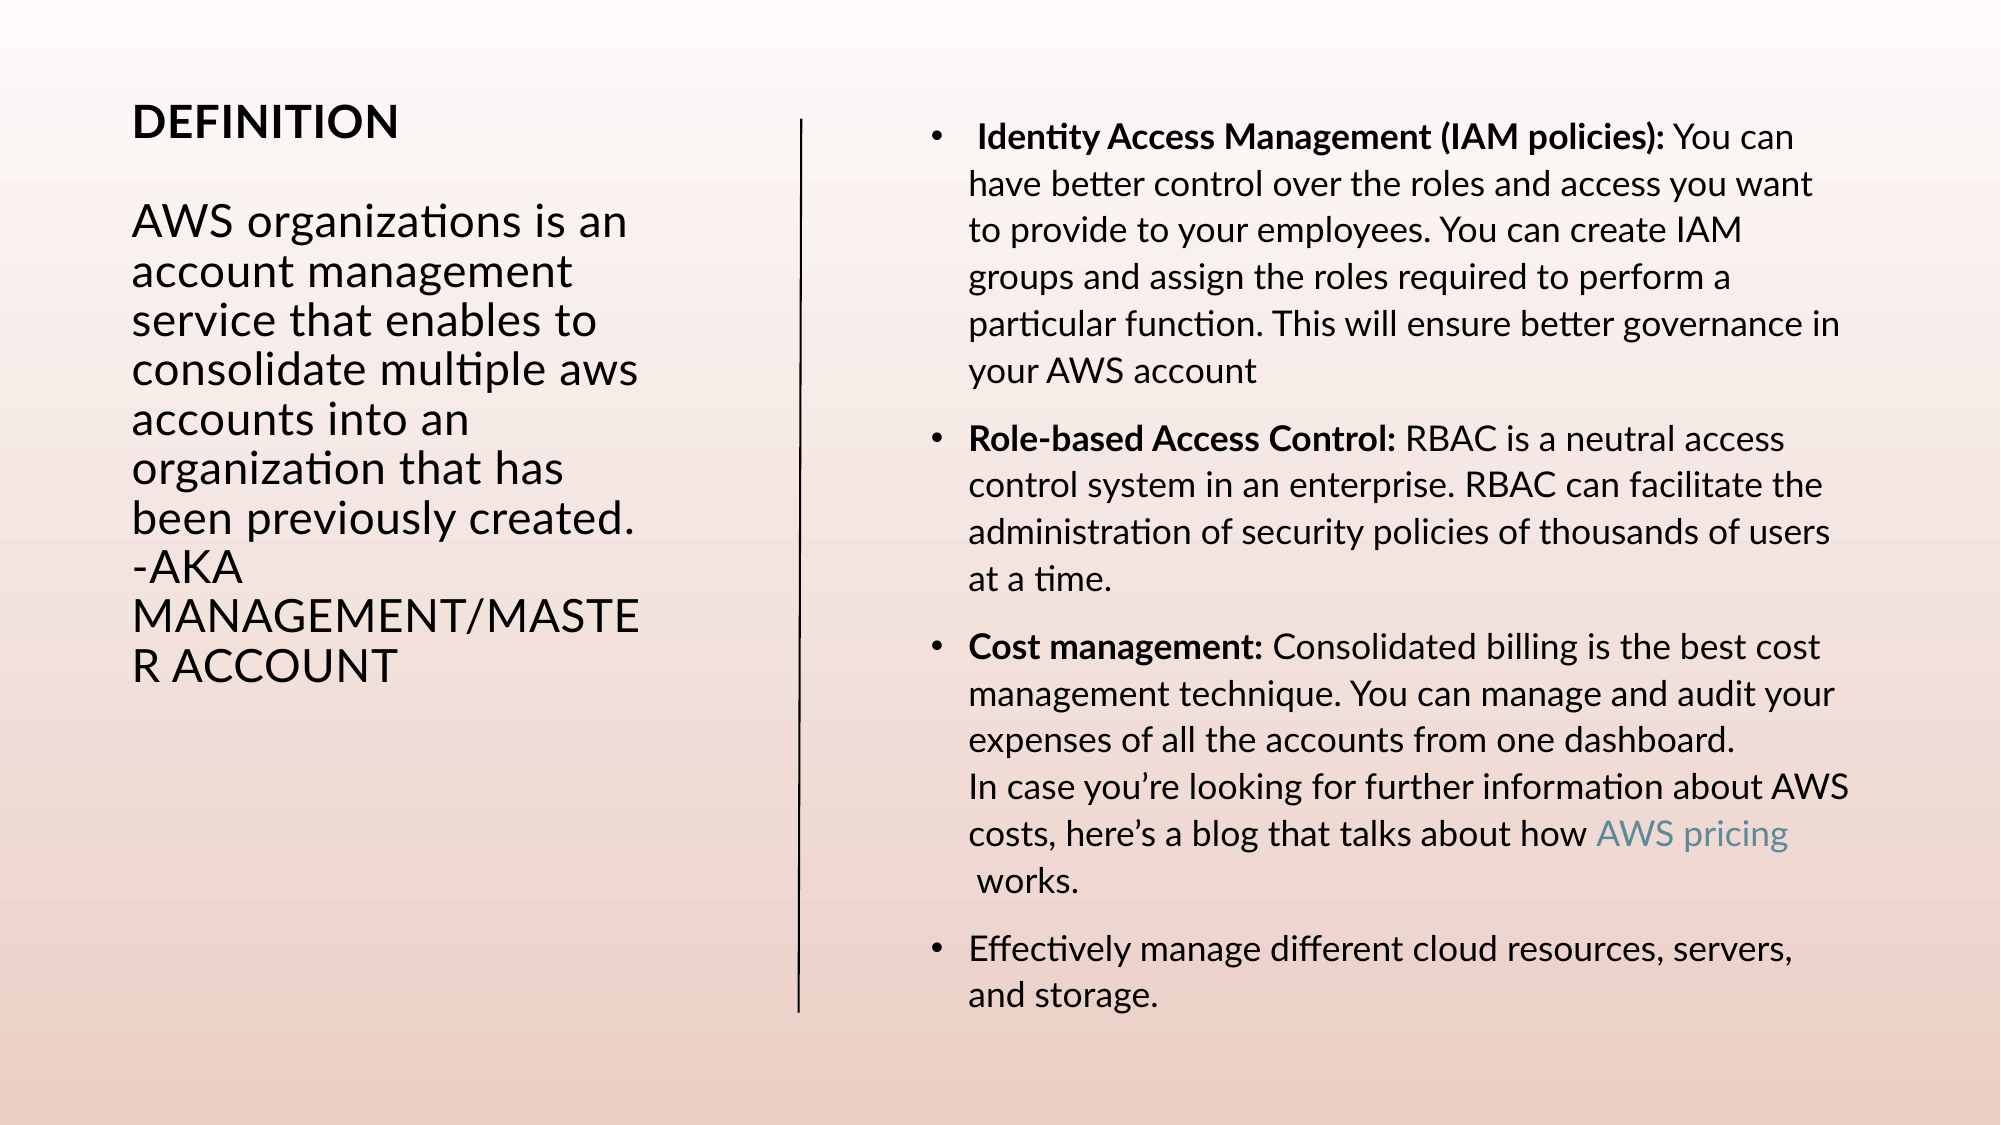

# dEFINITION AWS organizations is an account management service that enables to consolidate multiple aws accounts into an organization that has been previously created.  -AKA management/master account
 Identity Access Management (IAM policies): You can have better control over the roles and access you want to provide to your employees. You can create IAM groups and assign the roles required to perform a particular function. This will ensure better governance in your AWS account
Role-based Access Control: RBAC is a neutral access control system in an enterprise. RBAC can facilitate the administration of security policies of thousands of users at a time.
Cost management: Consolidated billing is the best cost management technique. You can manage and audit your expenses of all the accounts from one dashboard.
In case you’re looking for further information about AWS costs, here’s a blog that talks about how AWS pricing works.
Effectively manage different cloud resources, servers, and storage.